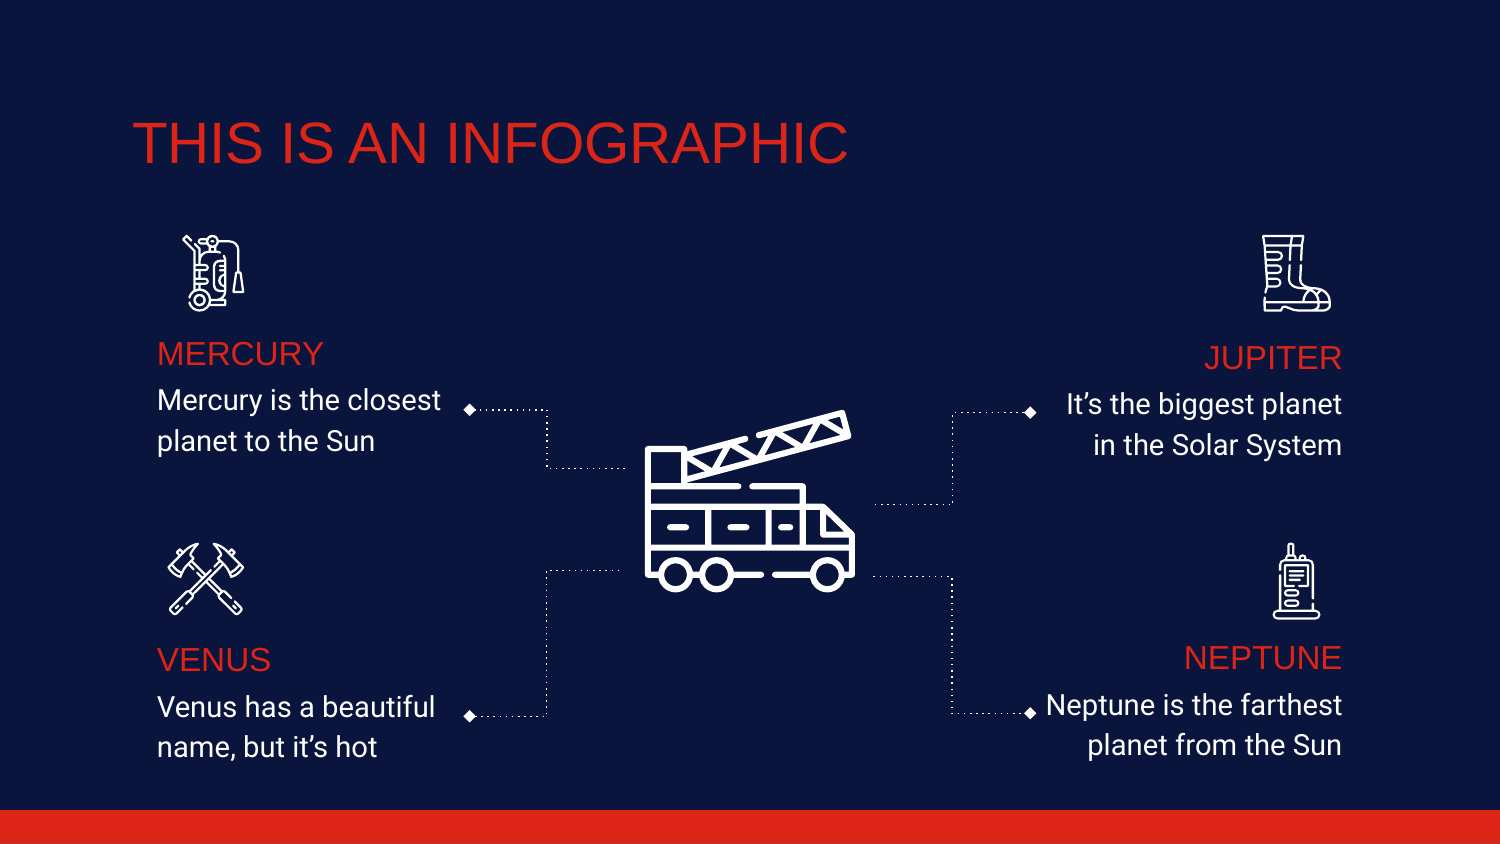

# THIS IS AN INFOGRAPHIC

MERCURY
JUPITER
Mercury is the closest planet to the Sun
It’s the biggest planet in the Solar System

NEPTUNE
VENUS
Neptune is the farthest planet from the Sun
Venus has a beautiful name, but it’s hot